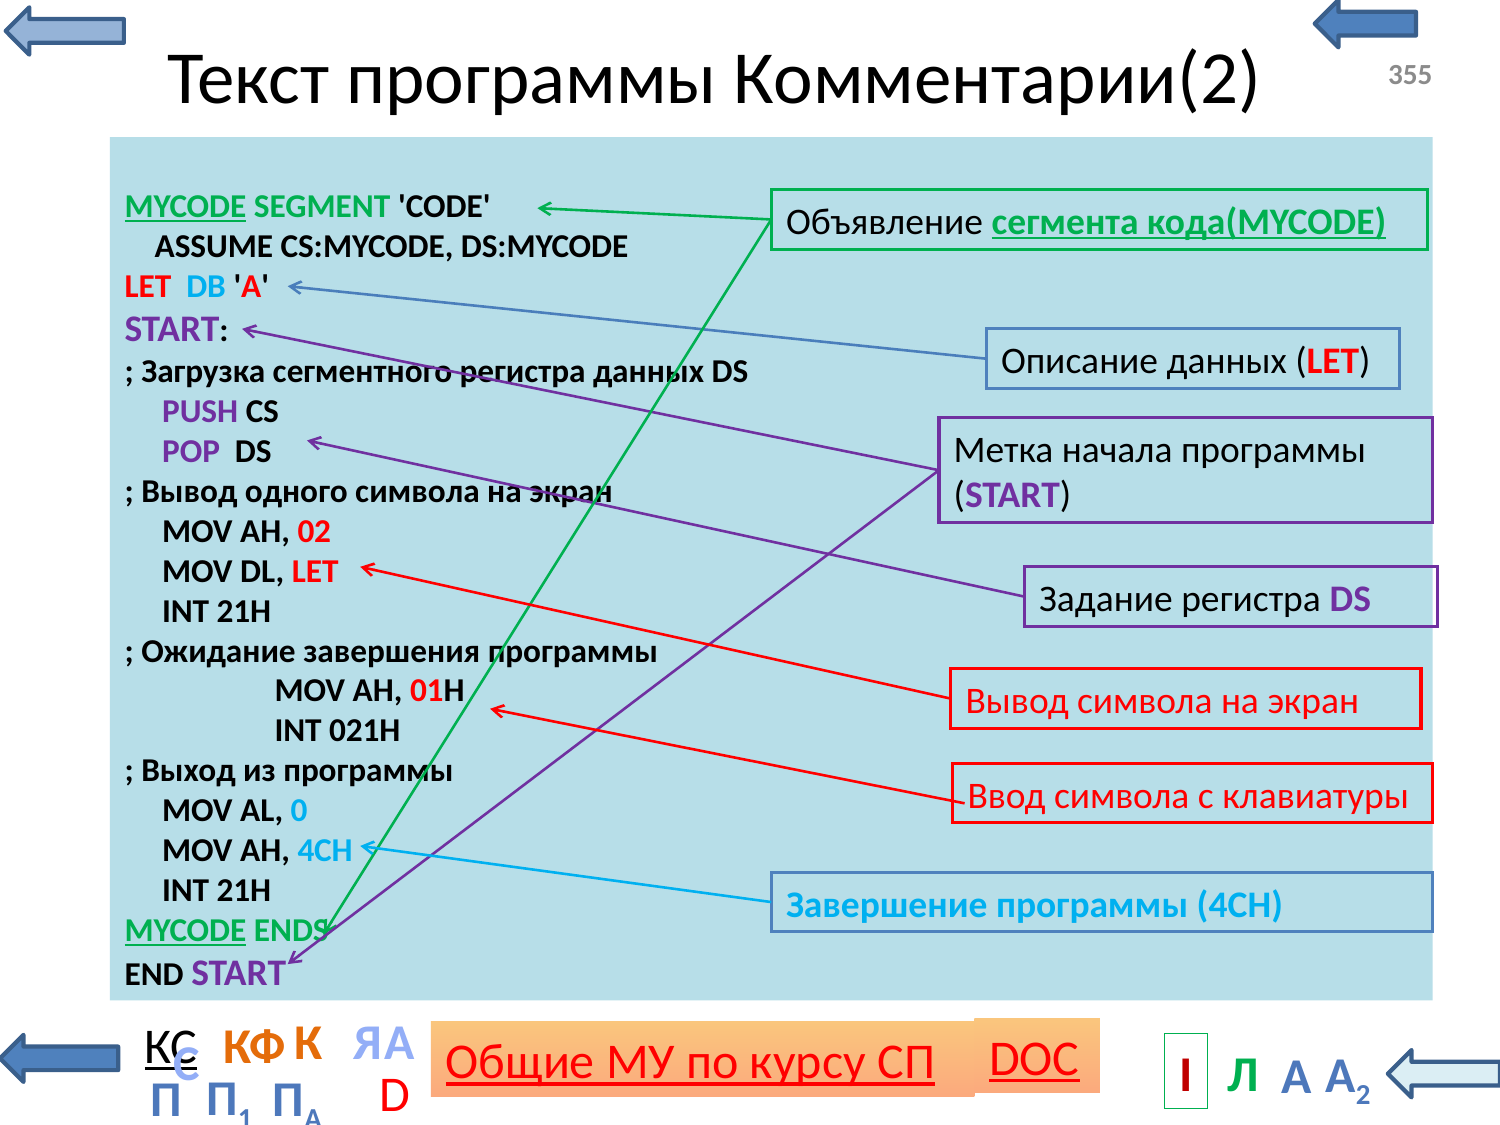

# Текст программы Комментарии(2)
355

MYCODE SEGMENT 'CODE'
    ASSUME CS:MYCODE, DS:MYCODE
LET  DB 'A'
START:
; Загрузка сегментного регистра данных DS
     PUSH CS
     POP  DS
; Вывод одного символа на экран
     MOV AH, 02
     MOV DL, LET
     INT 21H
; Ожидание завершения программы
	MOV AH, 01H
	INT 021H
; Выход из программы
     MOV AL, 0
     MOV AH, 4CH
     INT 21H
MYCODE ENDS
END START
Объявление сегмента кода(MYCODE)
Описание данных (LET)
Метка начала программы (START)
Задание регистра DS
Вывод символа на экран
Ввод символа с клавиатуры
Завершение программы (4CH)
С